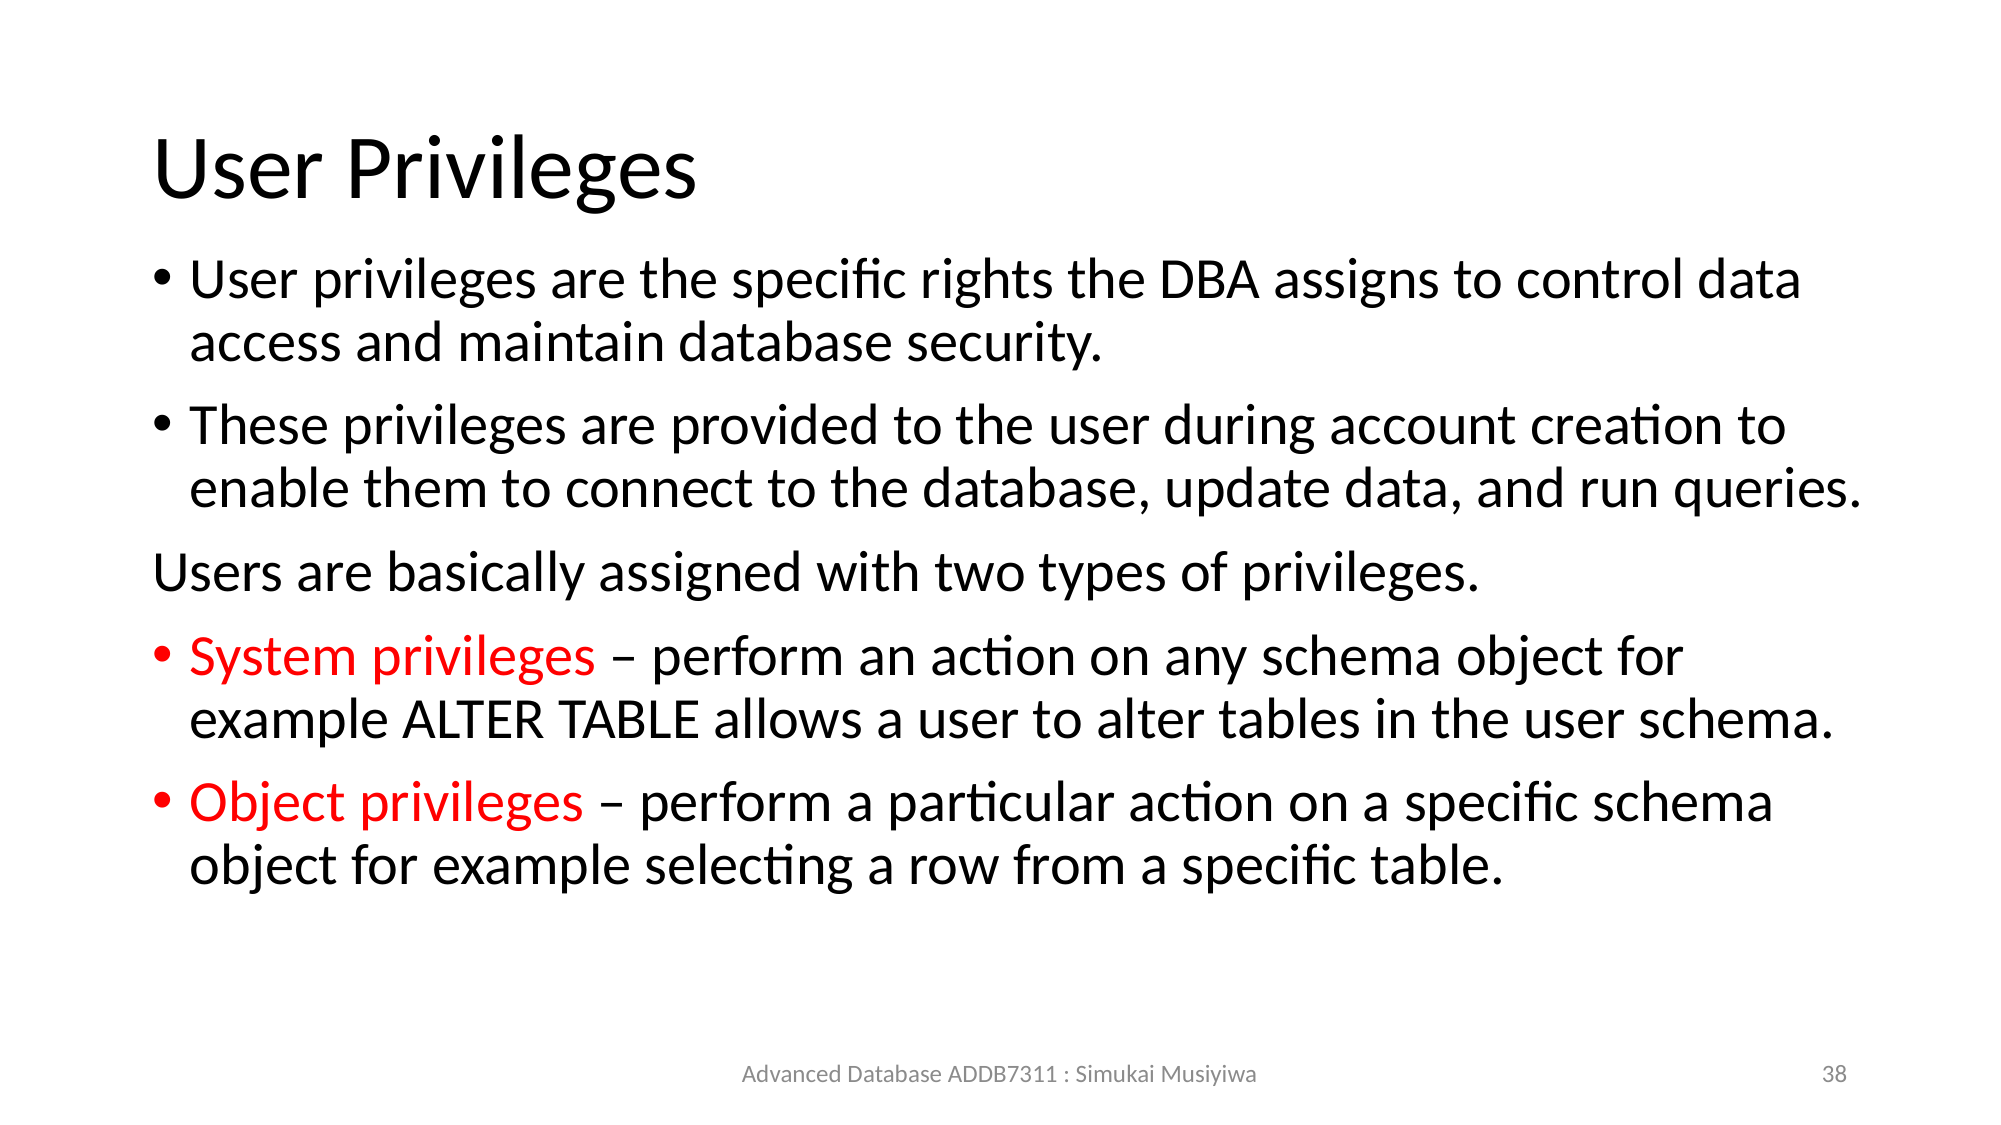

# User Privileges
User privileges are the specific rights the DBA assigns to control data access and maintain database security.
These privileges are provided to the user during account creation to enable them to connect to the database, update data, and run queries.
Users are basically assigned with two types of privileges.
System privileges – perform an action on any schema object for example ALTER TABLE allows a user to alter tables in the user schema.
Object privileges – perform a particular action on a specific schema object for example selecting a row from a specific table.

Advanced Database ADDB7311 : Simukai Musiyiwa
38